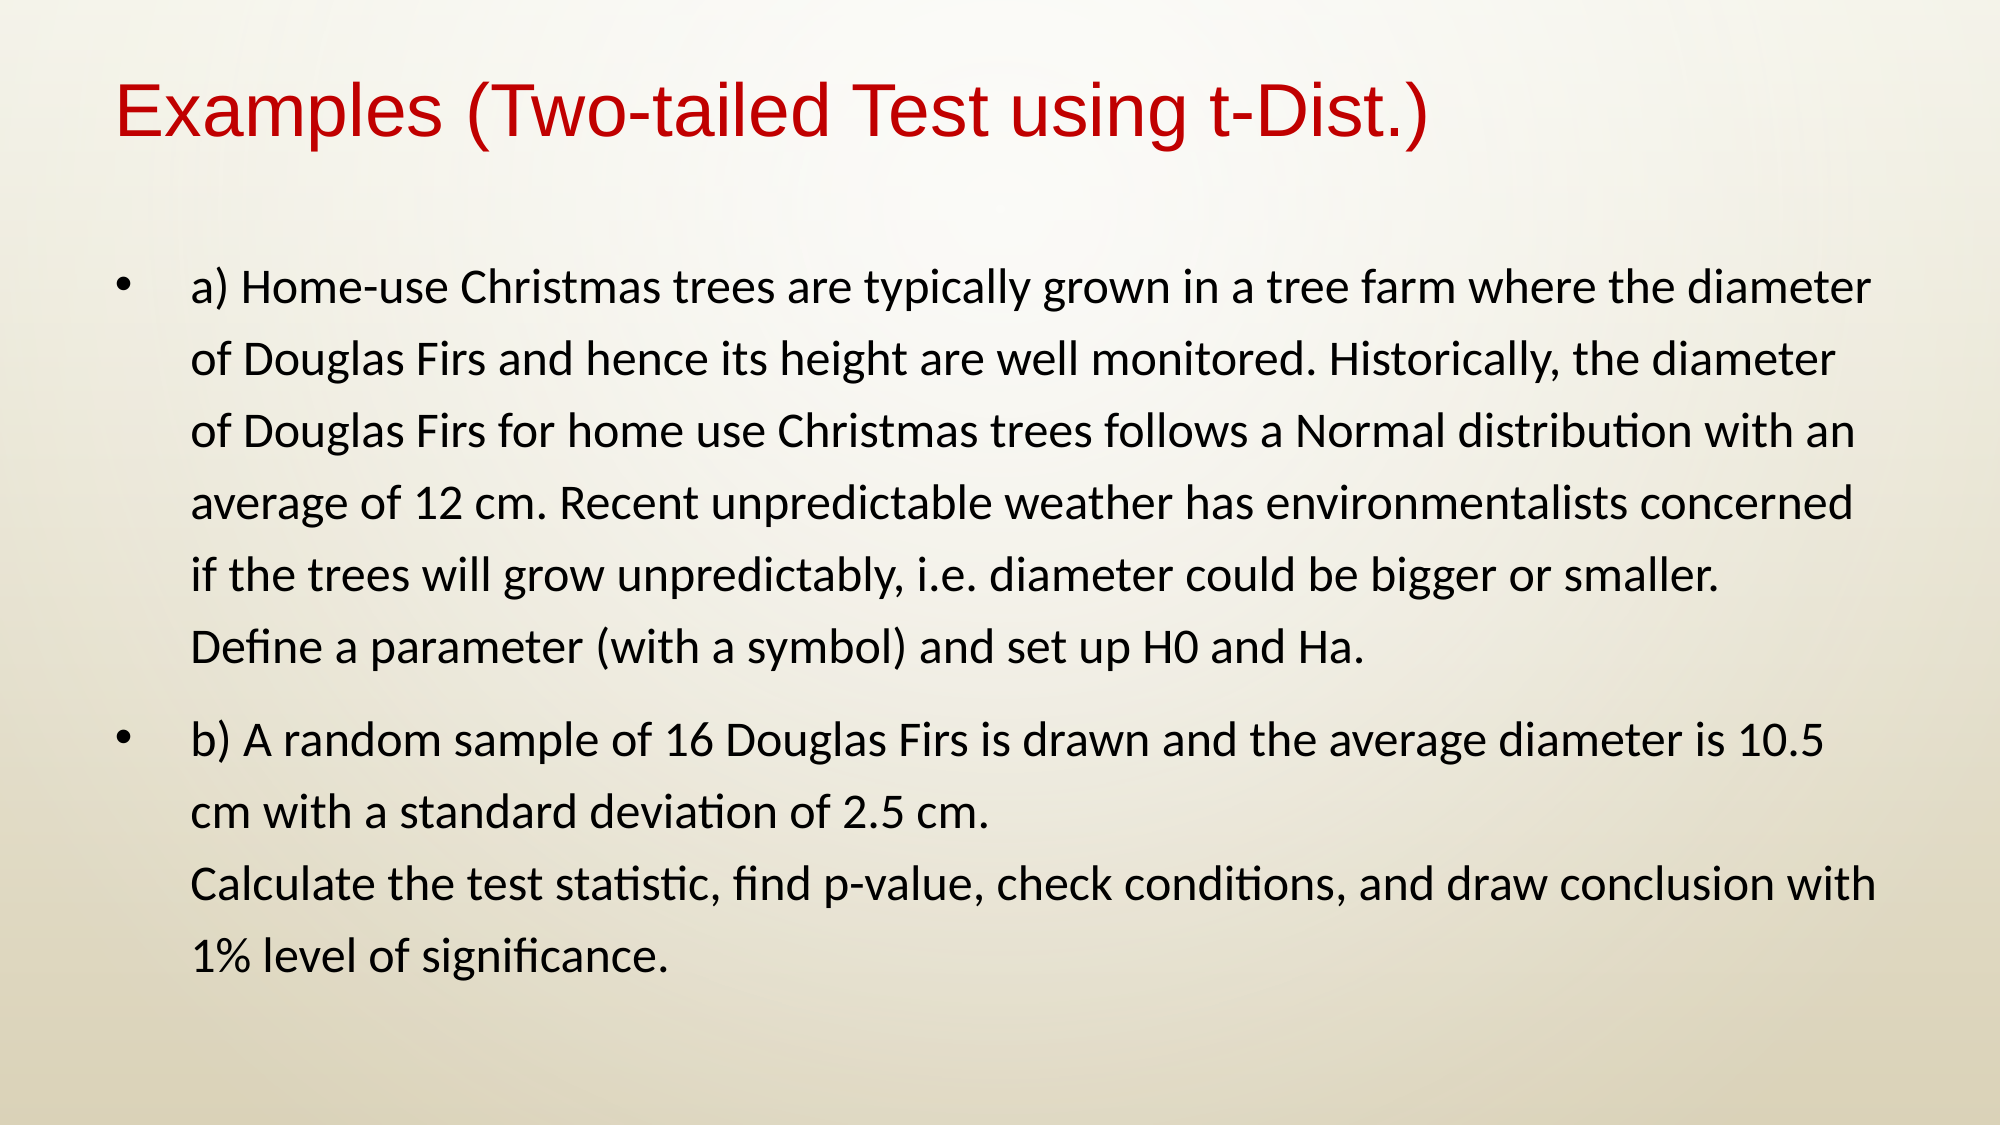

# Examples (Two-tailed Test using t-Dist.)
a) Home-use Christmas trees are typically grown in a tree farm where the diameter of Douglas Firs and hence its height are well monitored. Historically, the diameter of Douglas Firs for home use Christmas trees follows a Normal distribution with an average of 12 cm. Recent unpredictable weather has environmentalists concerned if the trees will grow unpredictably, i.e. diameter could be bigger or smaller.
Define a parameter (with a symbol) and set up H0 and Ha.
b) A random sample of 16 Douglas Firs is drawn and the average diameter is 10.5 cm with a standard deviation of 2.5 cm.
Calculate the test statistic, find p-value, check conditions, and draw conclusion with 1% level of significance.